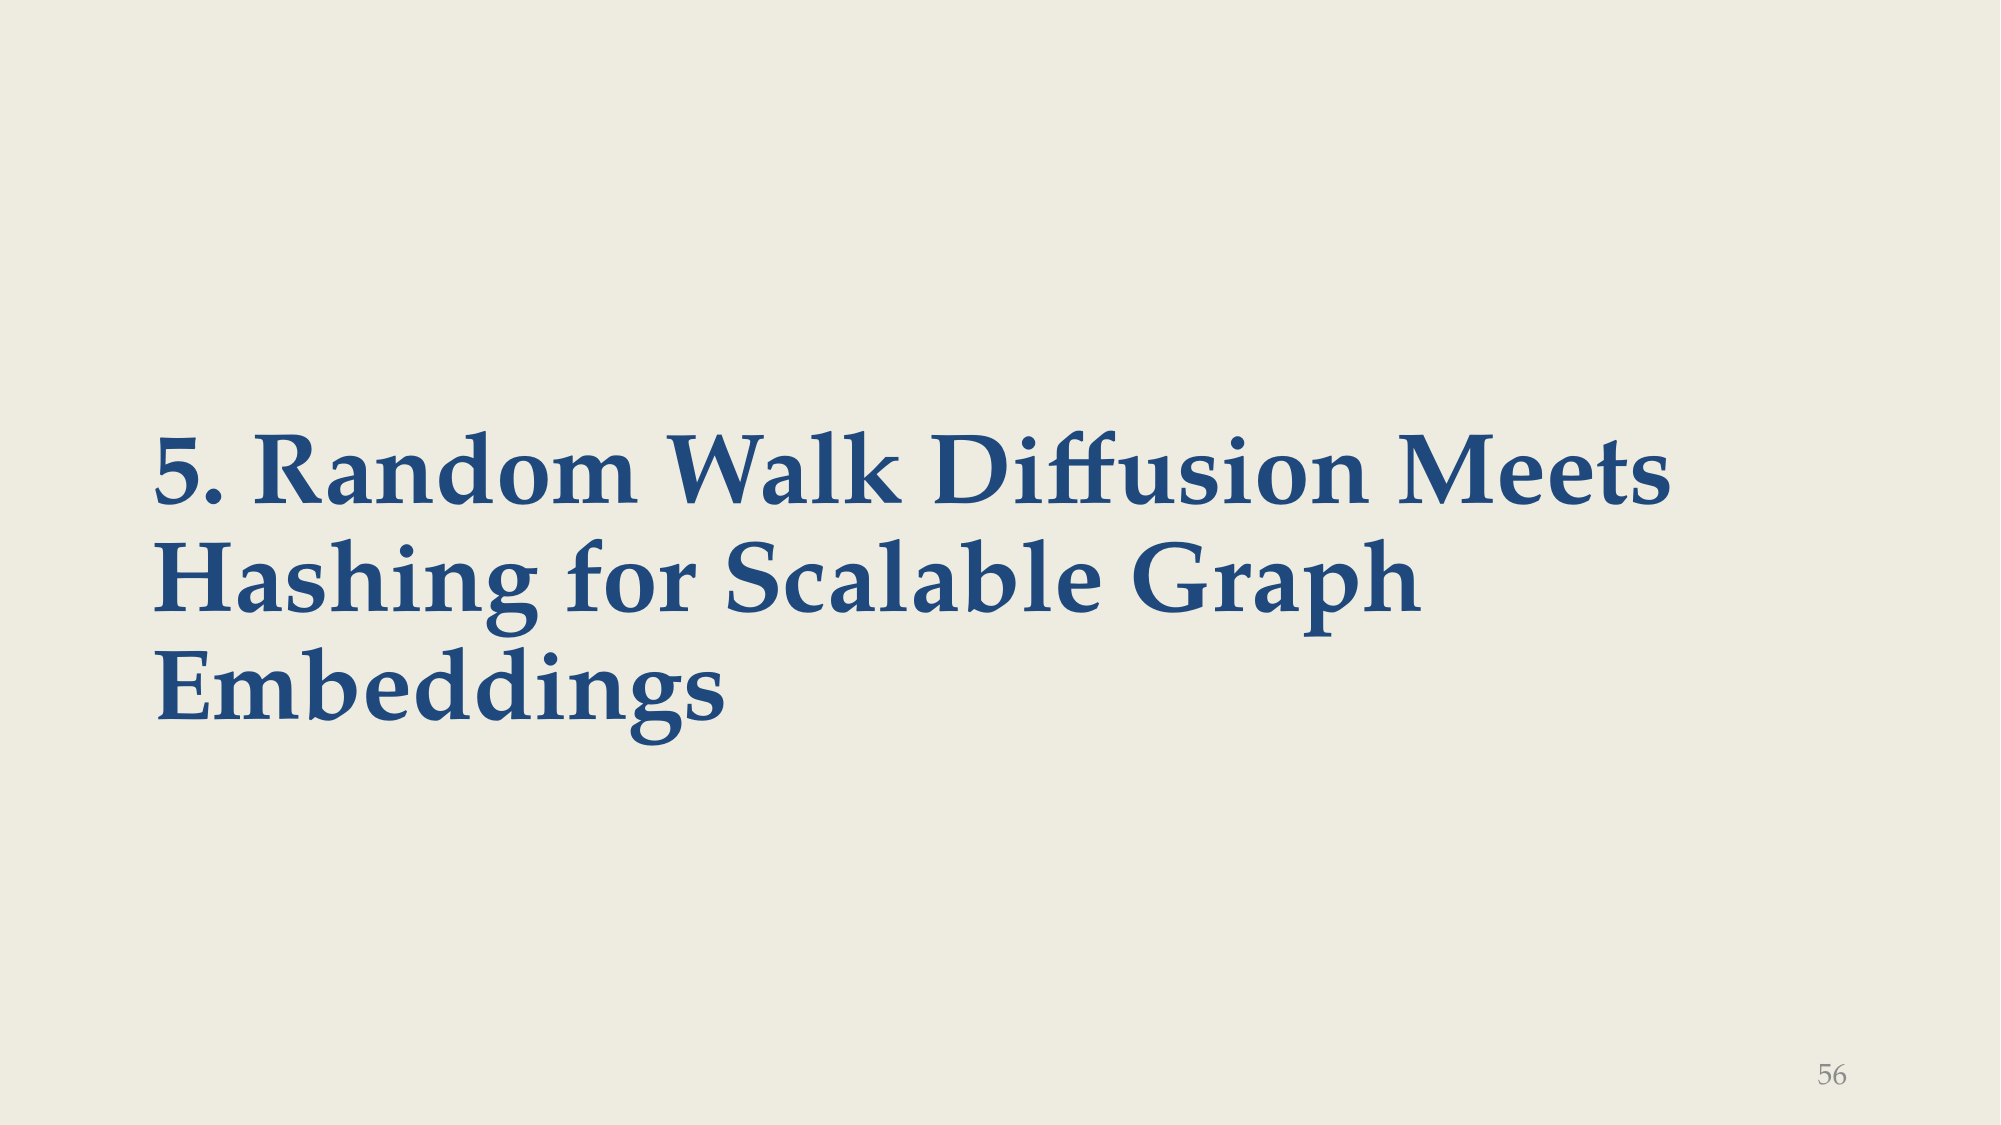

# 5. Random Walk Diffusion Meets Hashing for Scalable Graph Embeddings

56